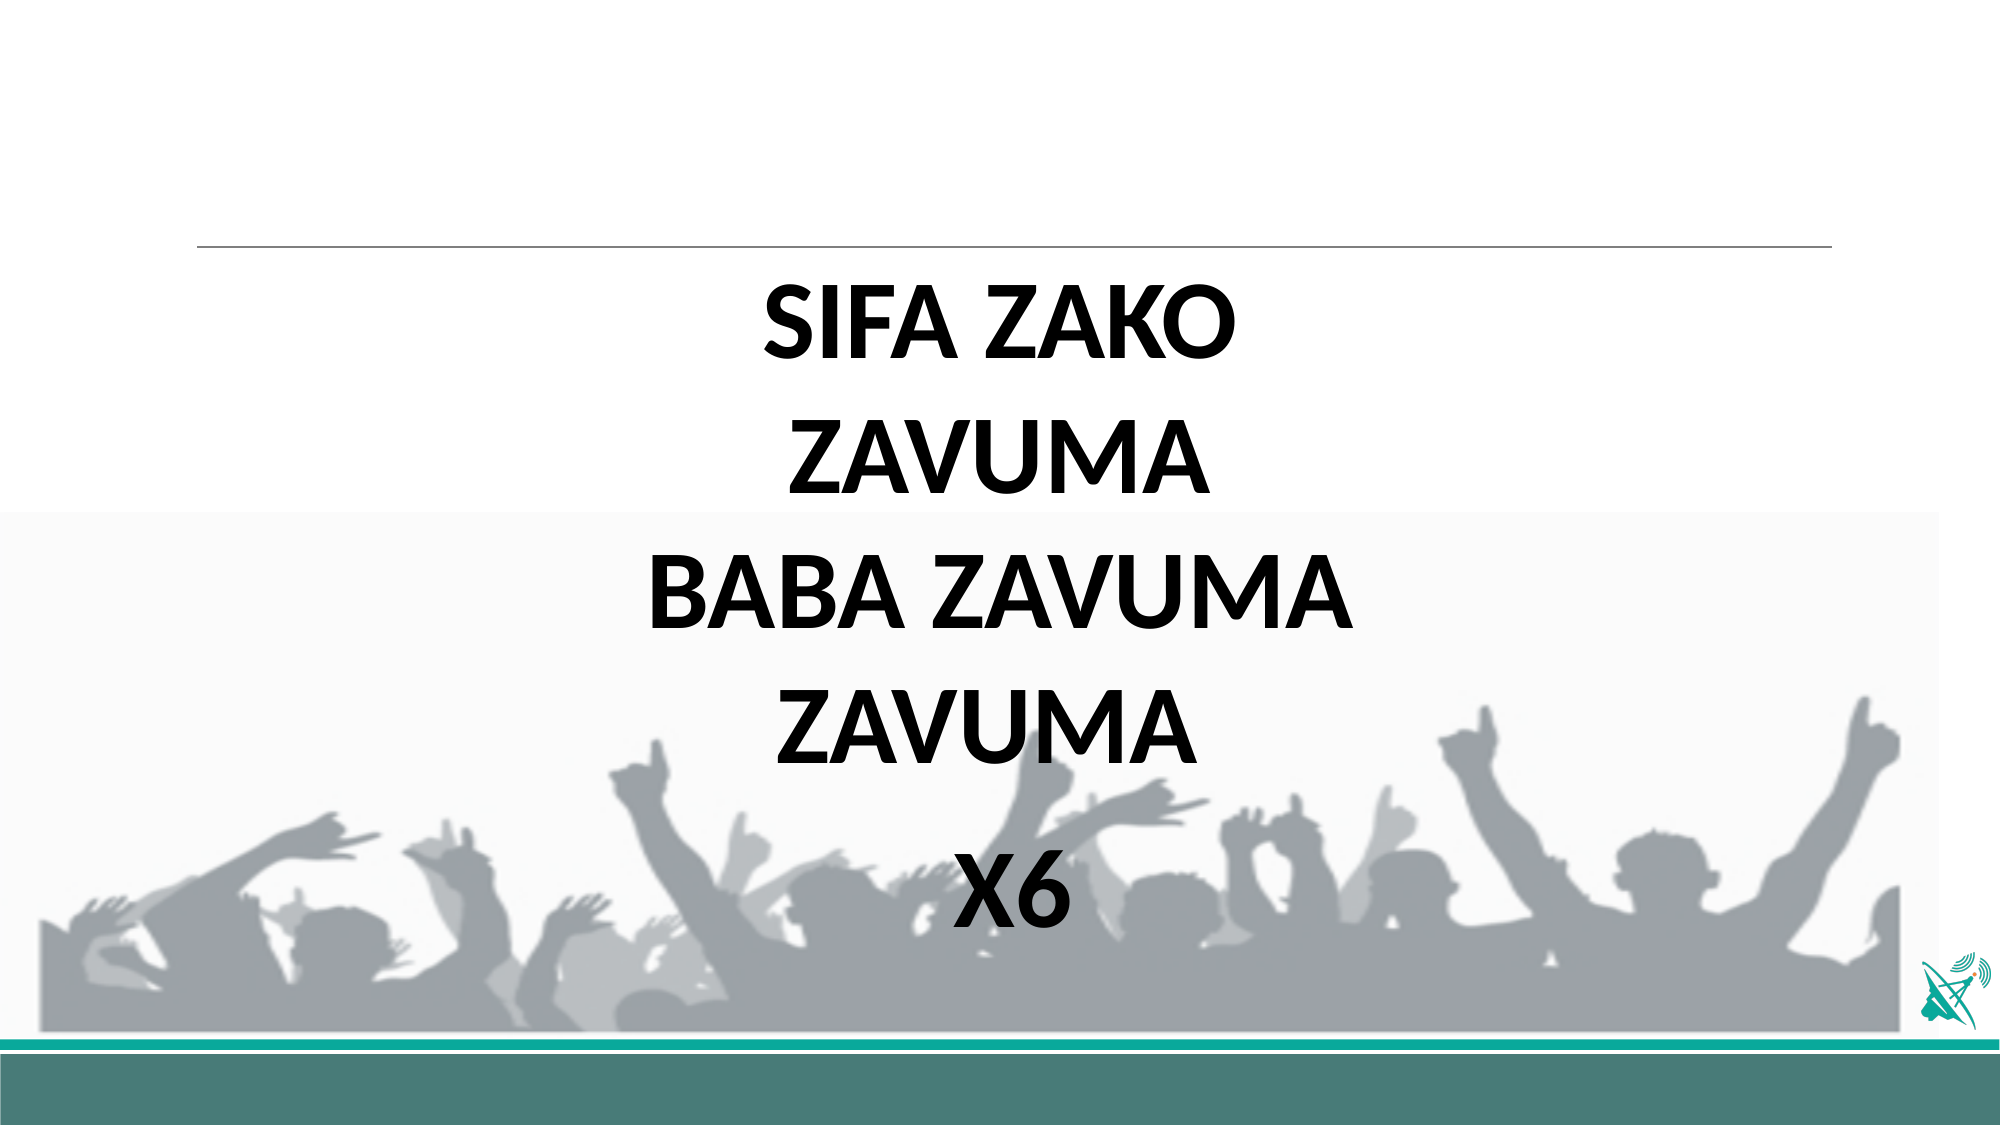

SIFA ZAKO
ZAVUMA
BABA ZAVUMA
ZAVUMA
X6